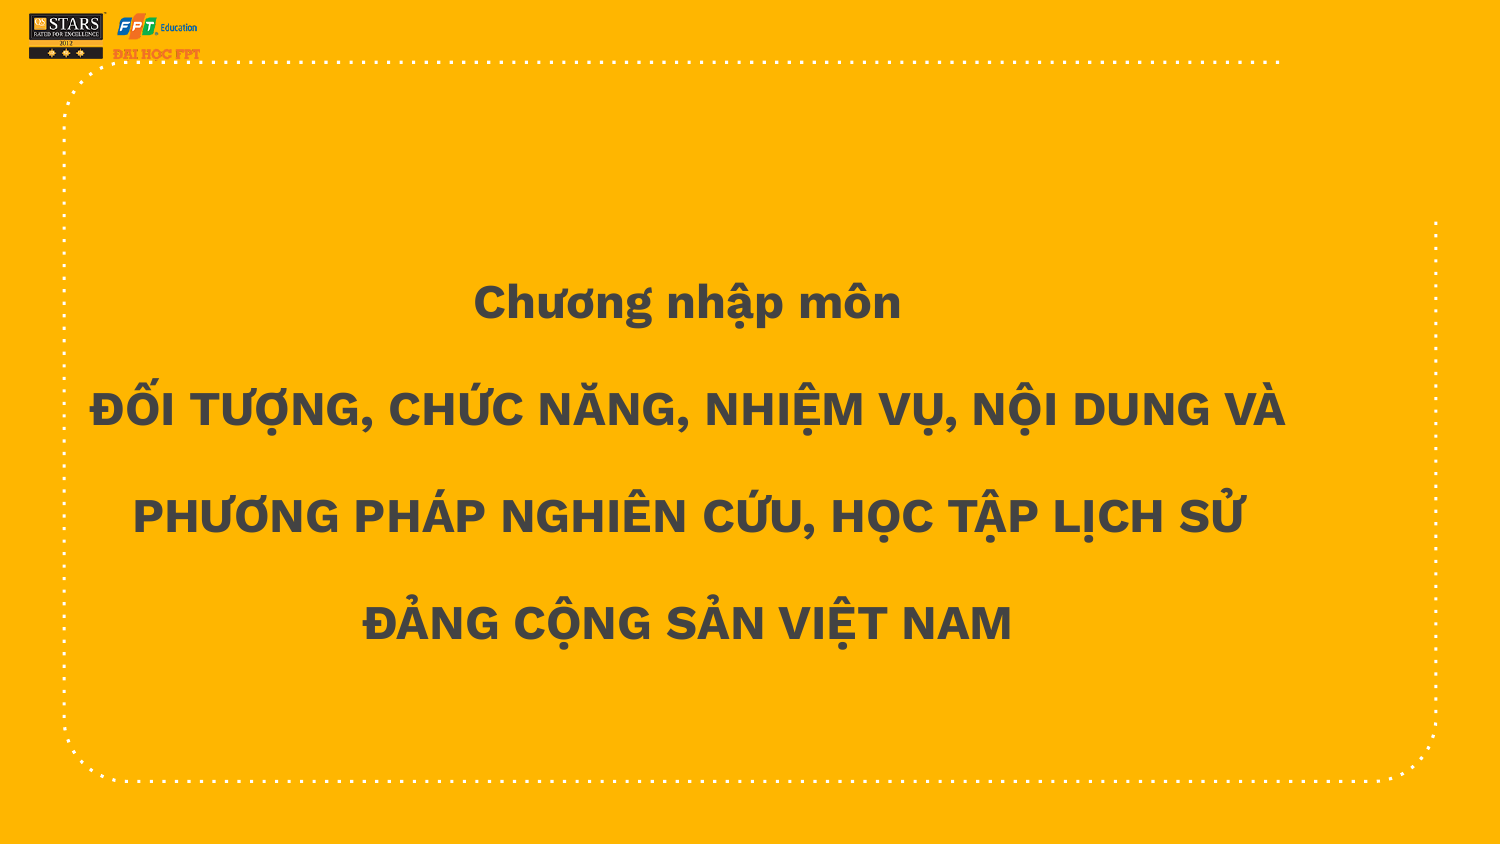

# Chương nhập môn ĐỐI TƯỢNG, CHỨC NĂNG, NHIỆM VỤ, NỘI DUNG VÀ PHƯƠNG PHÁP NGHIÊN CỨU, HỌC TẬP LỊCH SỬ ĐẢNG CỘNG SẢN VIỆT NAM